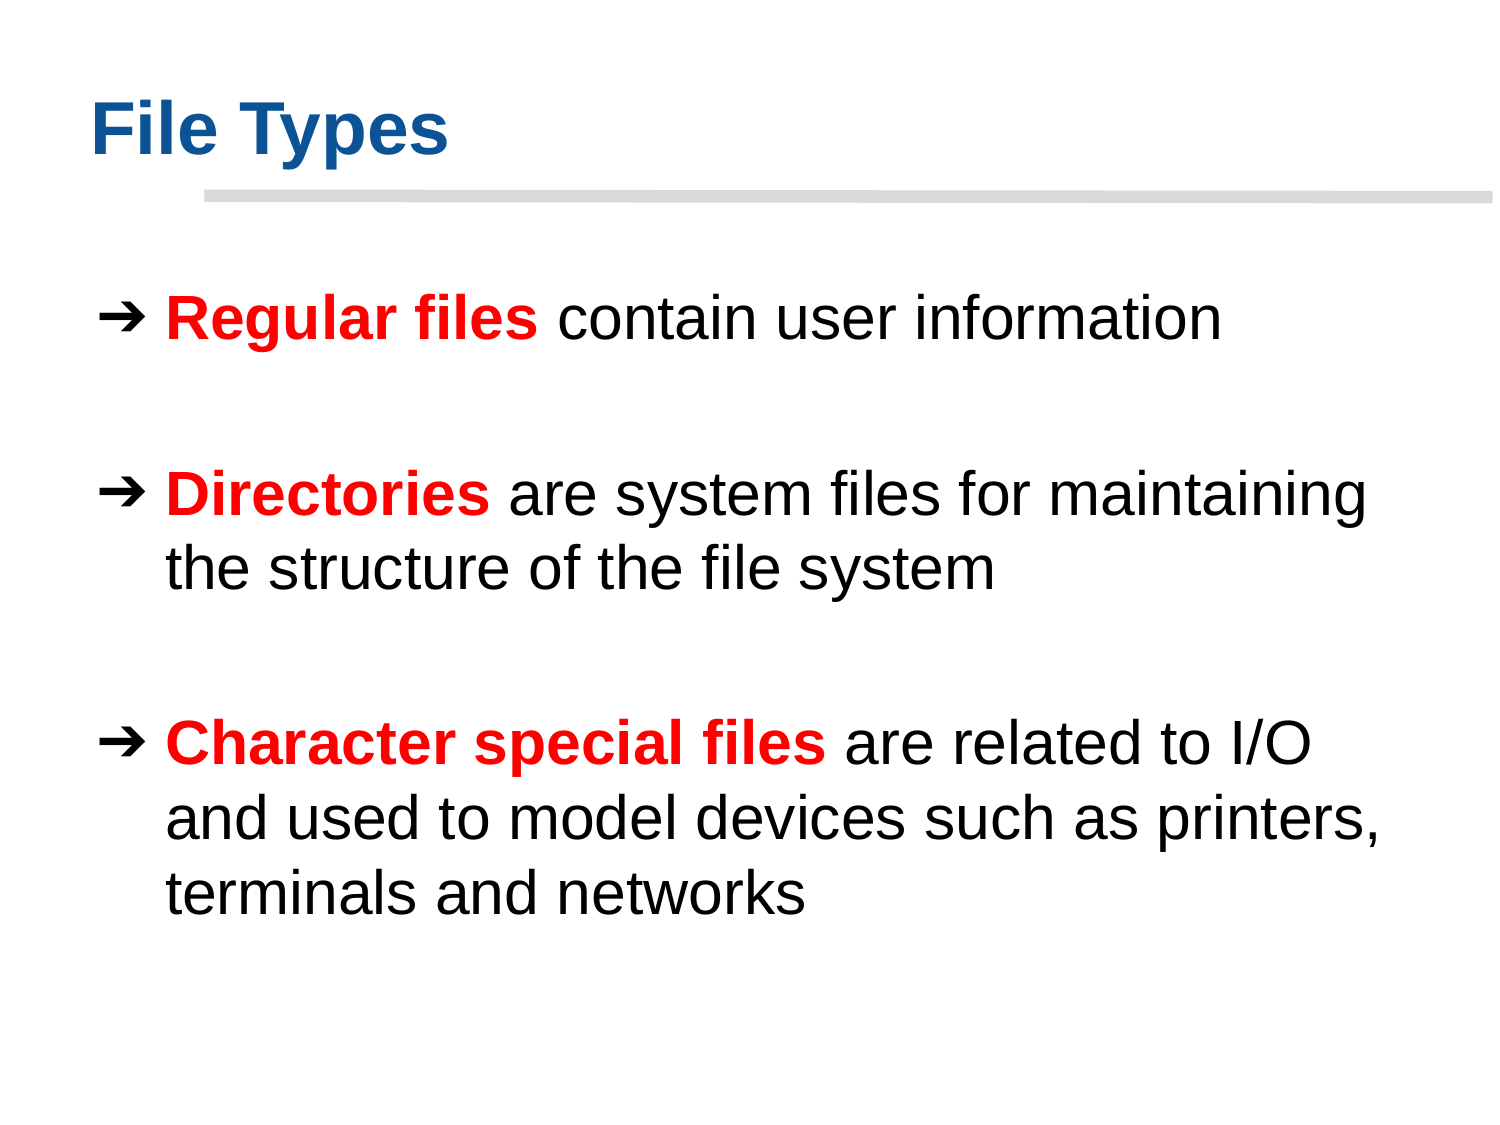

# File Types
Regular files contain user information

Directories are system files for maintaining the structure of the file system

Character special files are related to I/O and used to model devices such as printers, terminals and networks